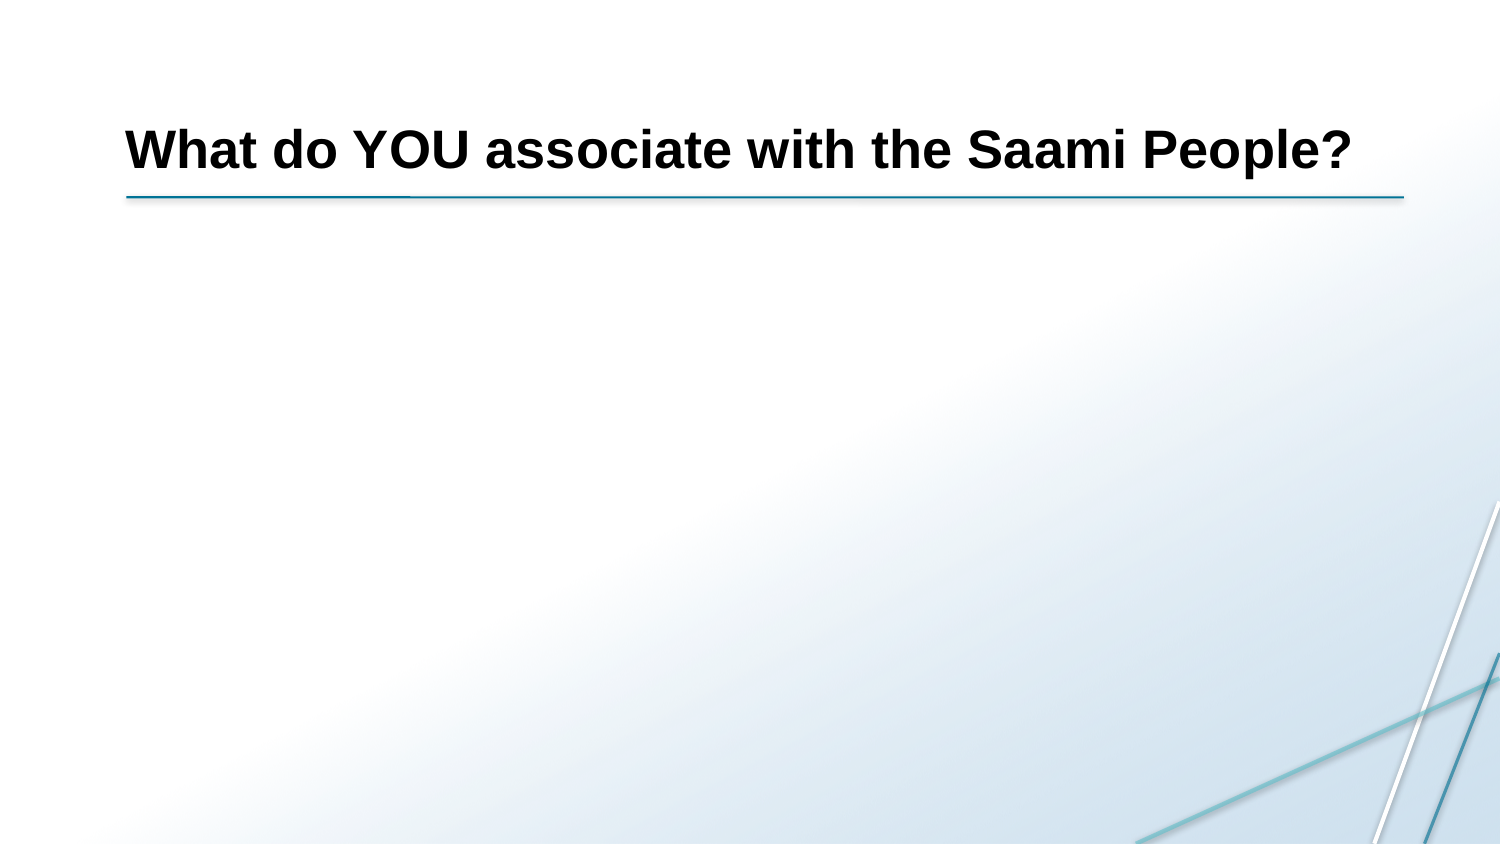

# What do YOU associate with the Saami People?